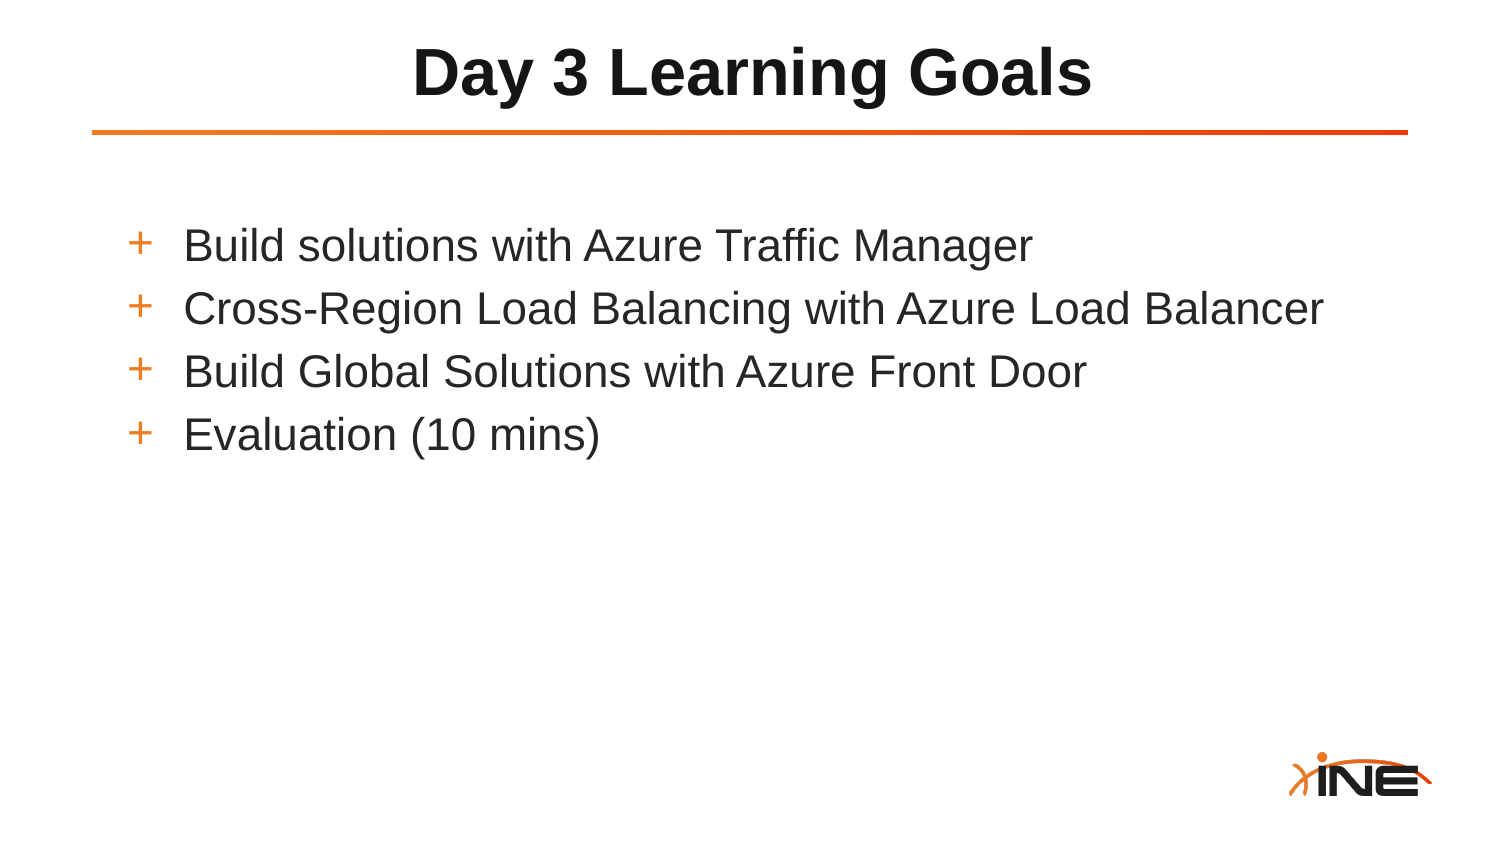

# Day 3 Learning Goals
Build solutions with Azure Traffic Manager
Cross-Region Load Balancing with Azure Load Balancer
Build Global Solutions with Azure Front Door
Evaluation (10 mins)